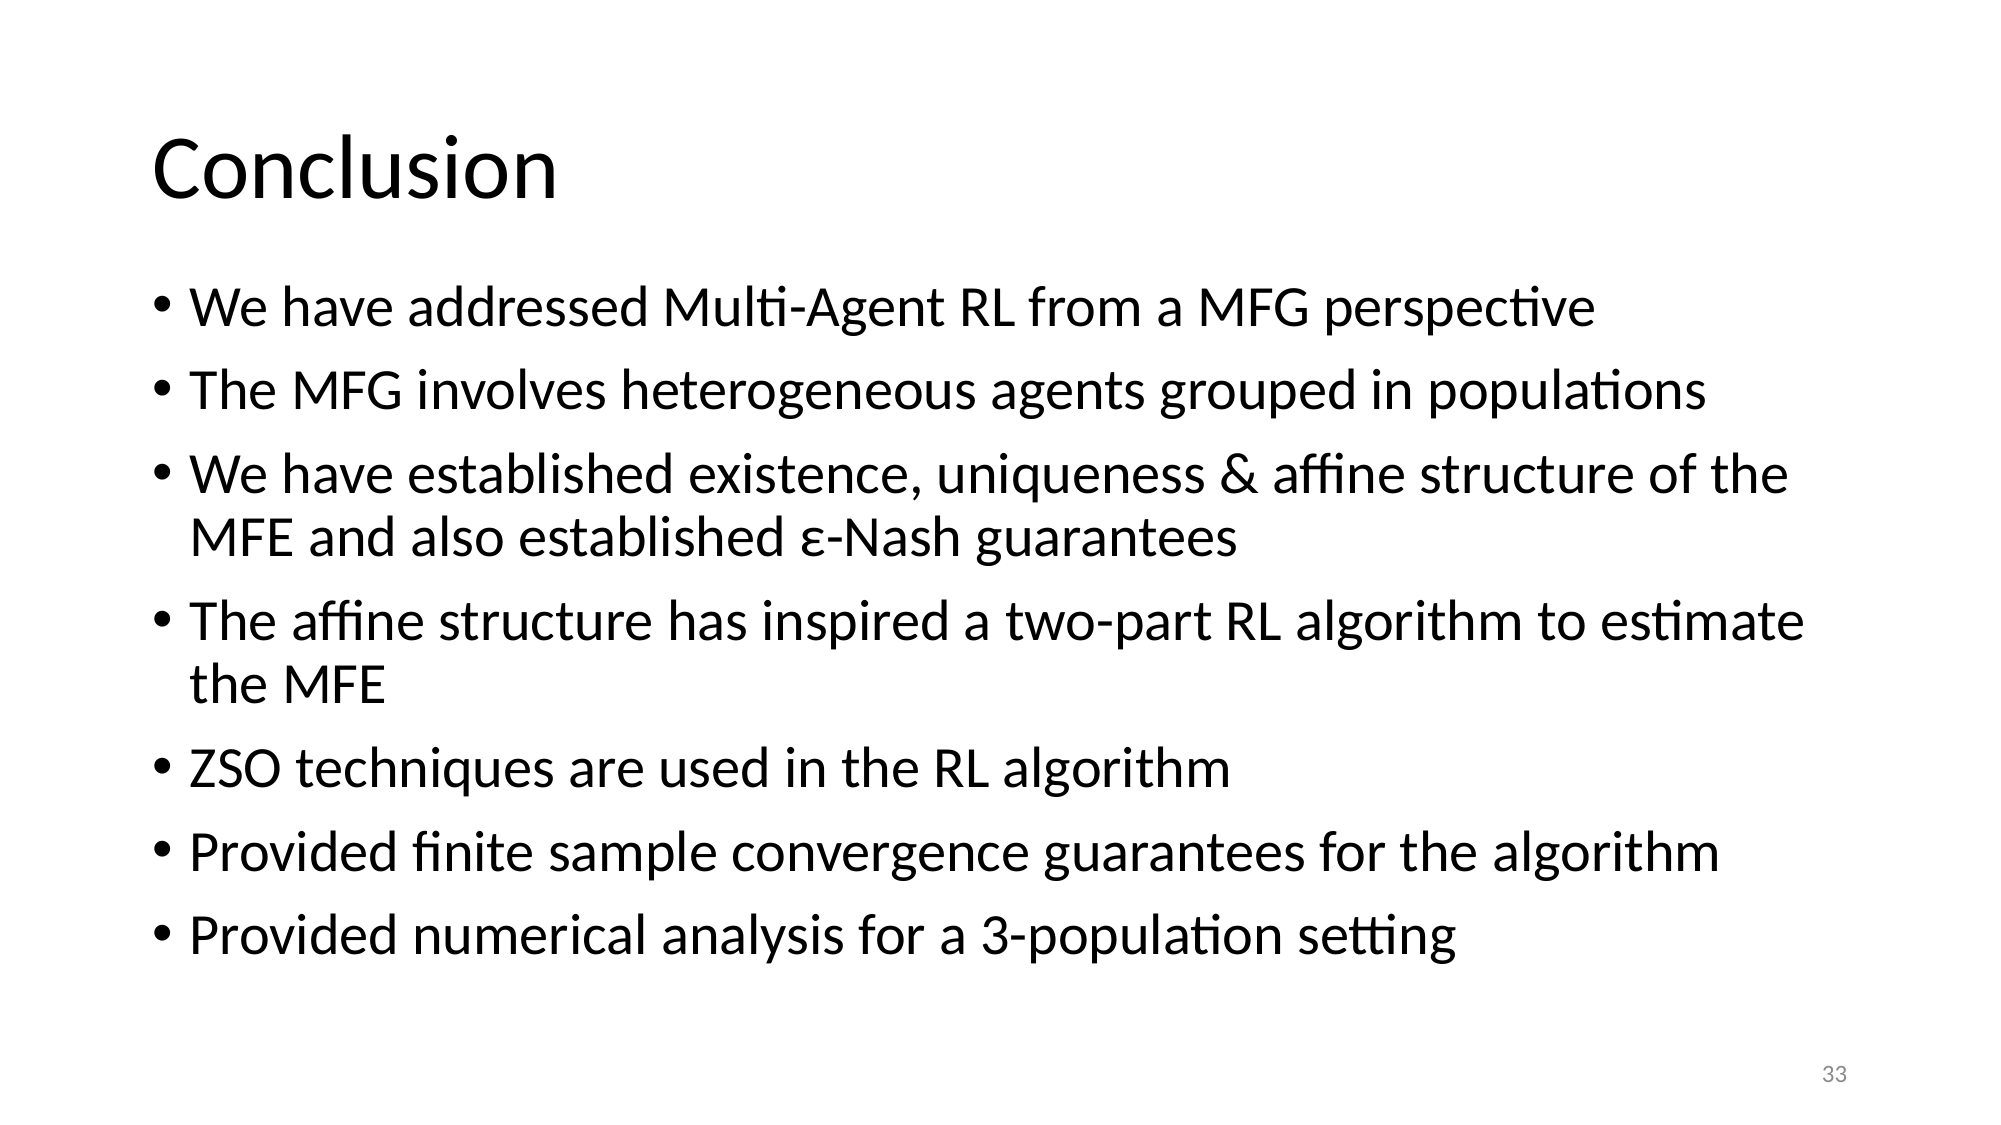

# Conclusion
We have addressed Multi-Agent RL from a MFG perspective
The MFG involves heterogeneous agents grouped in populations
We have established existence, uniqueness & affine structure of the MFE and also established ε-Nash guarantees
The affine structure has inspired a two-part RL algorithm to estimate the MFE
ZSO techniques are used in the RL algorithm
Provided finite sample convergence guarantees for the algorithm
Provided numerical analysis for a 3-population setting
33